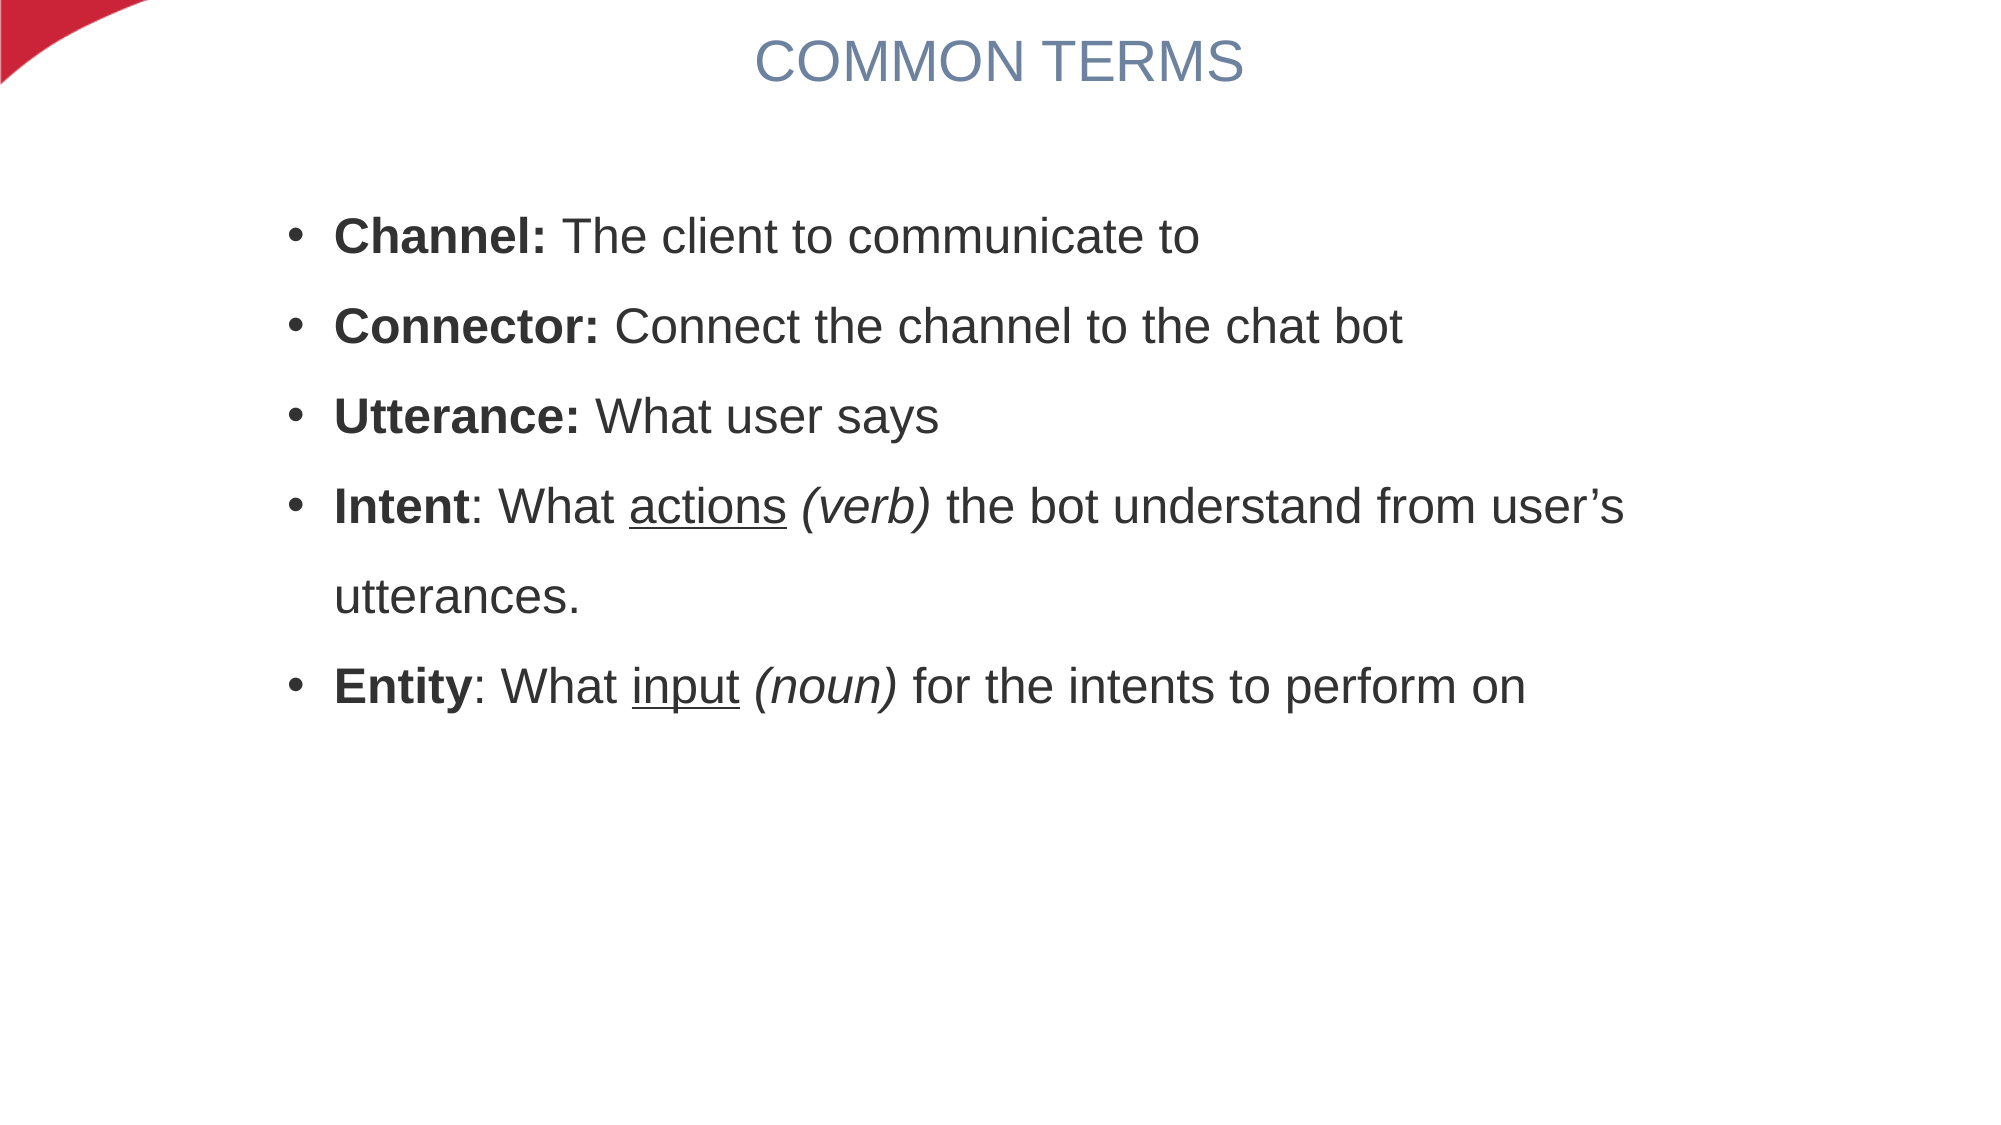

# COMMON TERMS
Channel: The client to communicate to
Connector: Connect the channel to the chat bot
Utterance: What user says
Intent: What actions (verb) the bot understand from user’s utterances.
Entity: What input (noun) for the intents to perform on